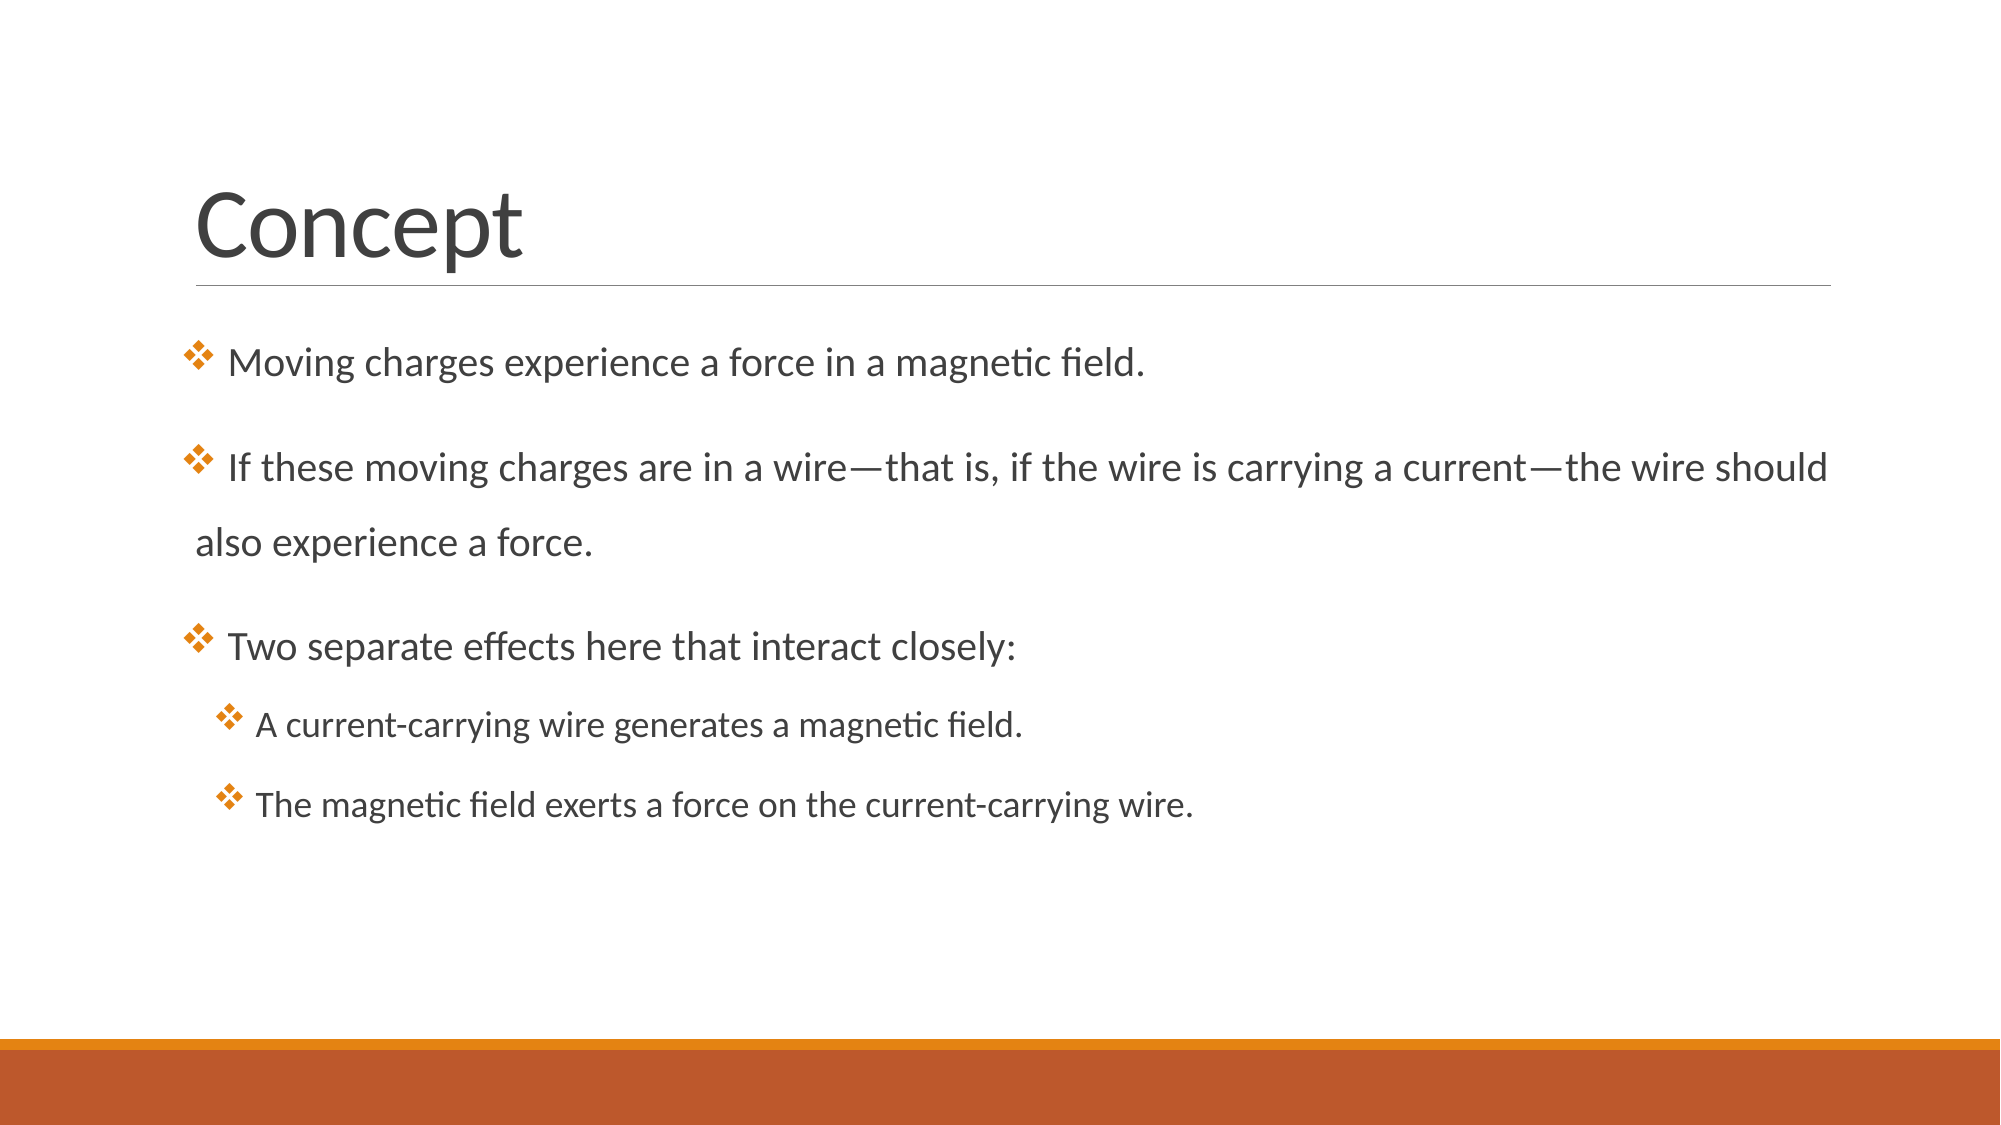

# Concept
 Moving charges experience a force in a magnetic field.
 If these moving charges are in a wire—that is, if the wire is carrying a current—the wire should also experience a force.
 Two separate effects here that interact closely:
 A current-carrying wire generates a magnetic field.
 The magnetic field exerts a force on the current-carrying wire.